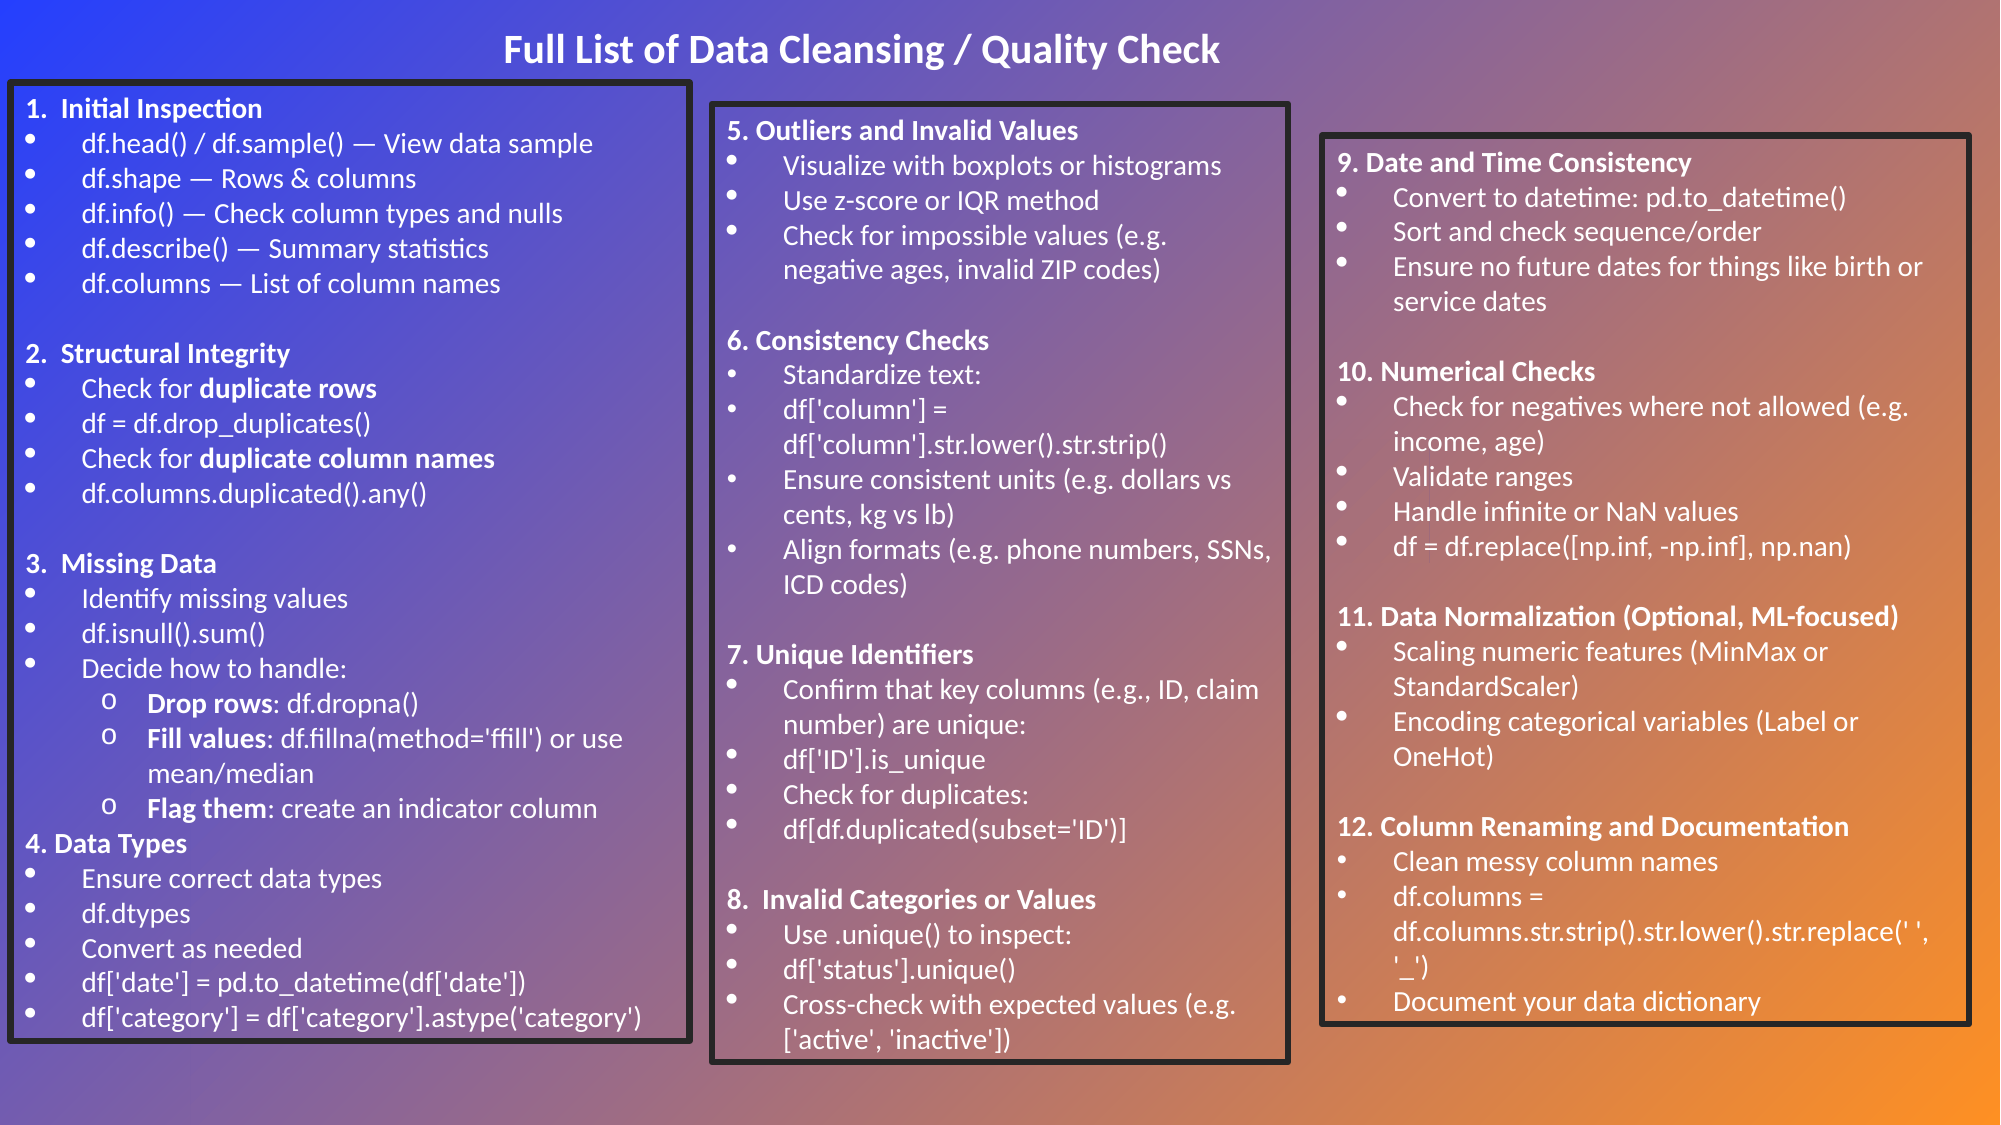

Full List of Data Cleansing / Quality Check
1.  Initial Inspection
df.head() / df.sample() — View data sample
df.shape — Rows & columns
df.info() — Check column types and nulls
df.describe() — Summary statistics
df.columns — List of column names

2.  Structural Integrity
Check for duplicate rows
df = df.drop_duplicates()
Check for duplicate column names
df.columns.duplicated().any()

3.  Missing Data
Identify missing values
df.isnull().sum()
Decide how to handle:
Drop rows: df.dropna()
Fill values: df.fillna(method='ffill') or use mean/median
Flag them: create an indicator column
4. Data Types
Ensure correct data types
df.dtypes
Convert as needed
df['date'] = pd.to_datetime(df['date'])
df['category'] = df['category'].astype('category')
5. Outliers and Invalid Values
Visualize with boxplots or histograms
Use z-score or IQR method
Check for impossible values (e.g. negative ages, invalid ZIP codes)

6. Consistency Checks
Standardize text:
df['column'] = df['column'].str.lower().str.strip()
Ensure consistent units (e.g. dollars vs cents, kg vs lb)
Align formats (e.g. phone numbers, SSNs, ICD codes)

7. Unique Identifiers
Confirm that key columns (e.g., ID, claim number) are unique:
df['ID'].is_unique
Check for duplicates:
df[df.duplicated(subset='ID')]

8.  Invalid Categories or Values
Use .unique() to inspect:
df['status'].unique()
Cross-check with expected values (e.g. ['active', 'inactive'])
9. Date and Time Consistency
Convert to datetime: pd.to_datetime()
Sort and check sequence/order
Ensure no future dates for things like birth or service dates

10. Numerical Checks
Check for negatives where not allowed (e.g. income, age)
Validate ranges
Handle infinite or NaN values
df = df.replace([np.inf, -np.inf], np.nan)

11. Data Normalization (Optional, ML-focused)
Scaling numeric features (MinMax or StandardScaler)
Encoding categorical variables (Label or OneHot)

12. Column Renaming and Documentation
Clean messy column names
df.columns = df.columns.str.strip().str.lower().str.replace(' ', '_')
Document your data dictionary